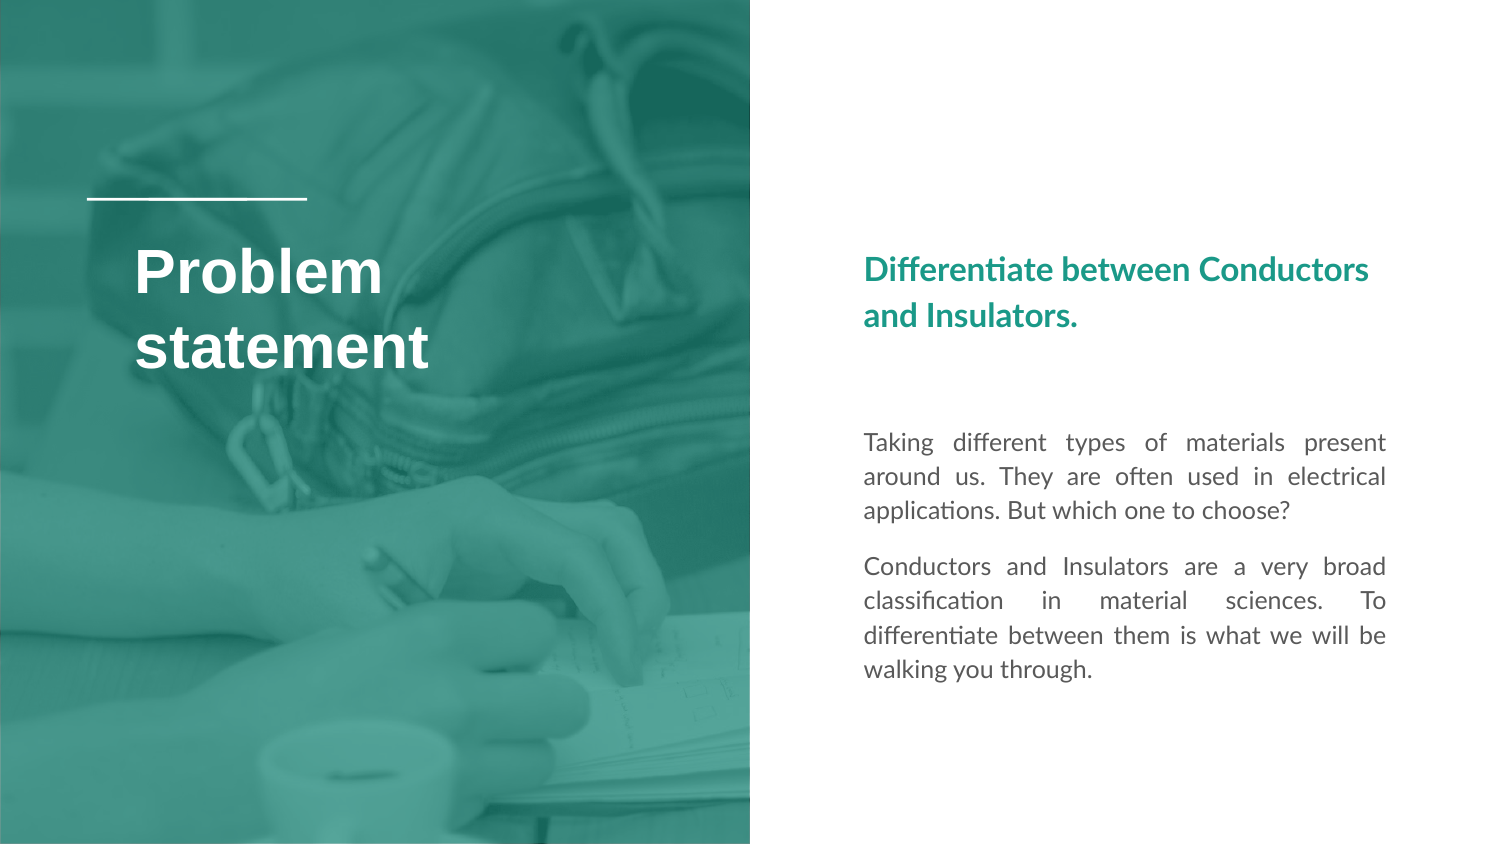

# Problem statement
Differentiate between Conductors and Insulators.

Taking different types of materials present around us. They are often used in electrical applications. But which one to choose?
Conductors and Insulators are a very broad classification in material sciences. To differentiate between them is what we will be walking you through.